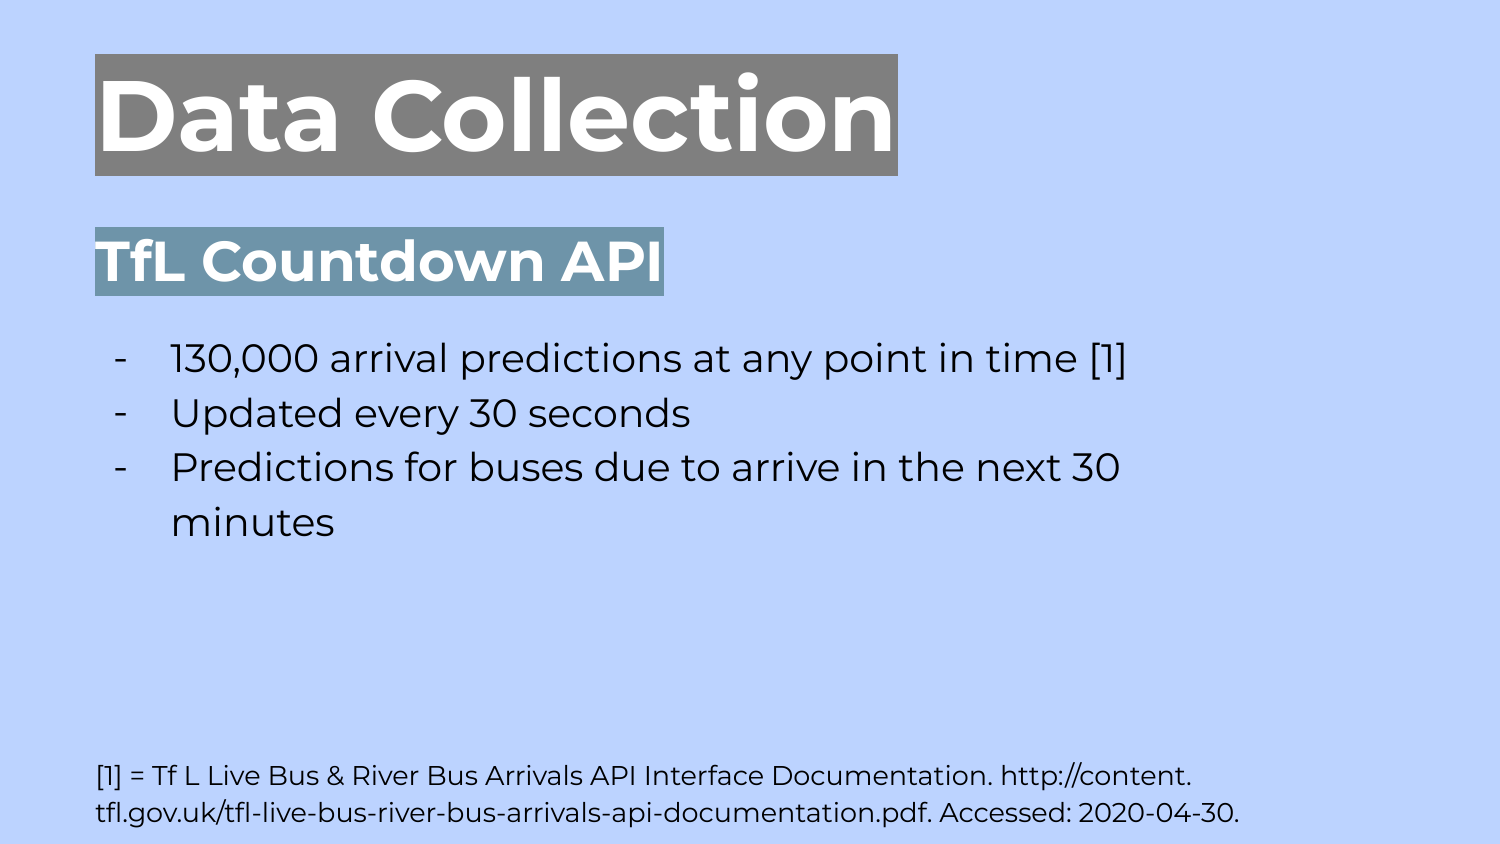

# Data Collection
TfL Countdown API
130,000 arrival predictions at any point in time [1]
Updated every 30 seconds
Predictions for buses due to arrive in the next 30 minutes

[1] = Tf L Live Bus & River Bus Arrivals API Interface Documentation. http://content. tfl.gov.uk/tfl-live-bus-river-bus-arrivals-api-documentation.pdf. Accessed: 2020-04-30.